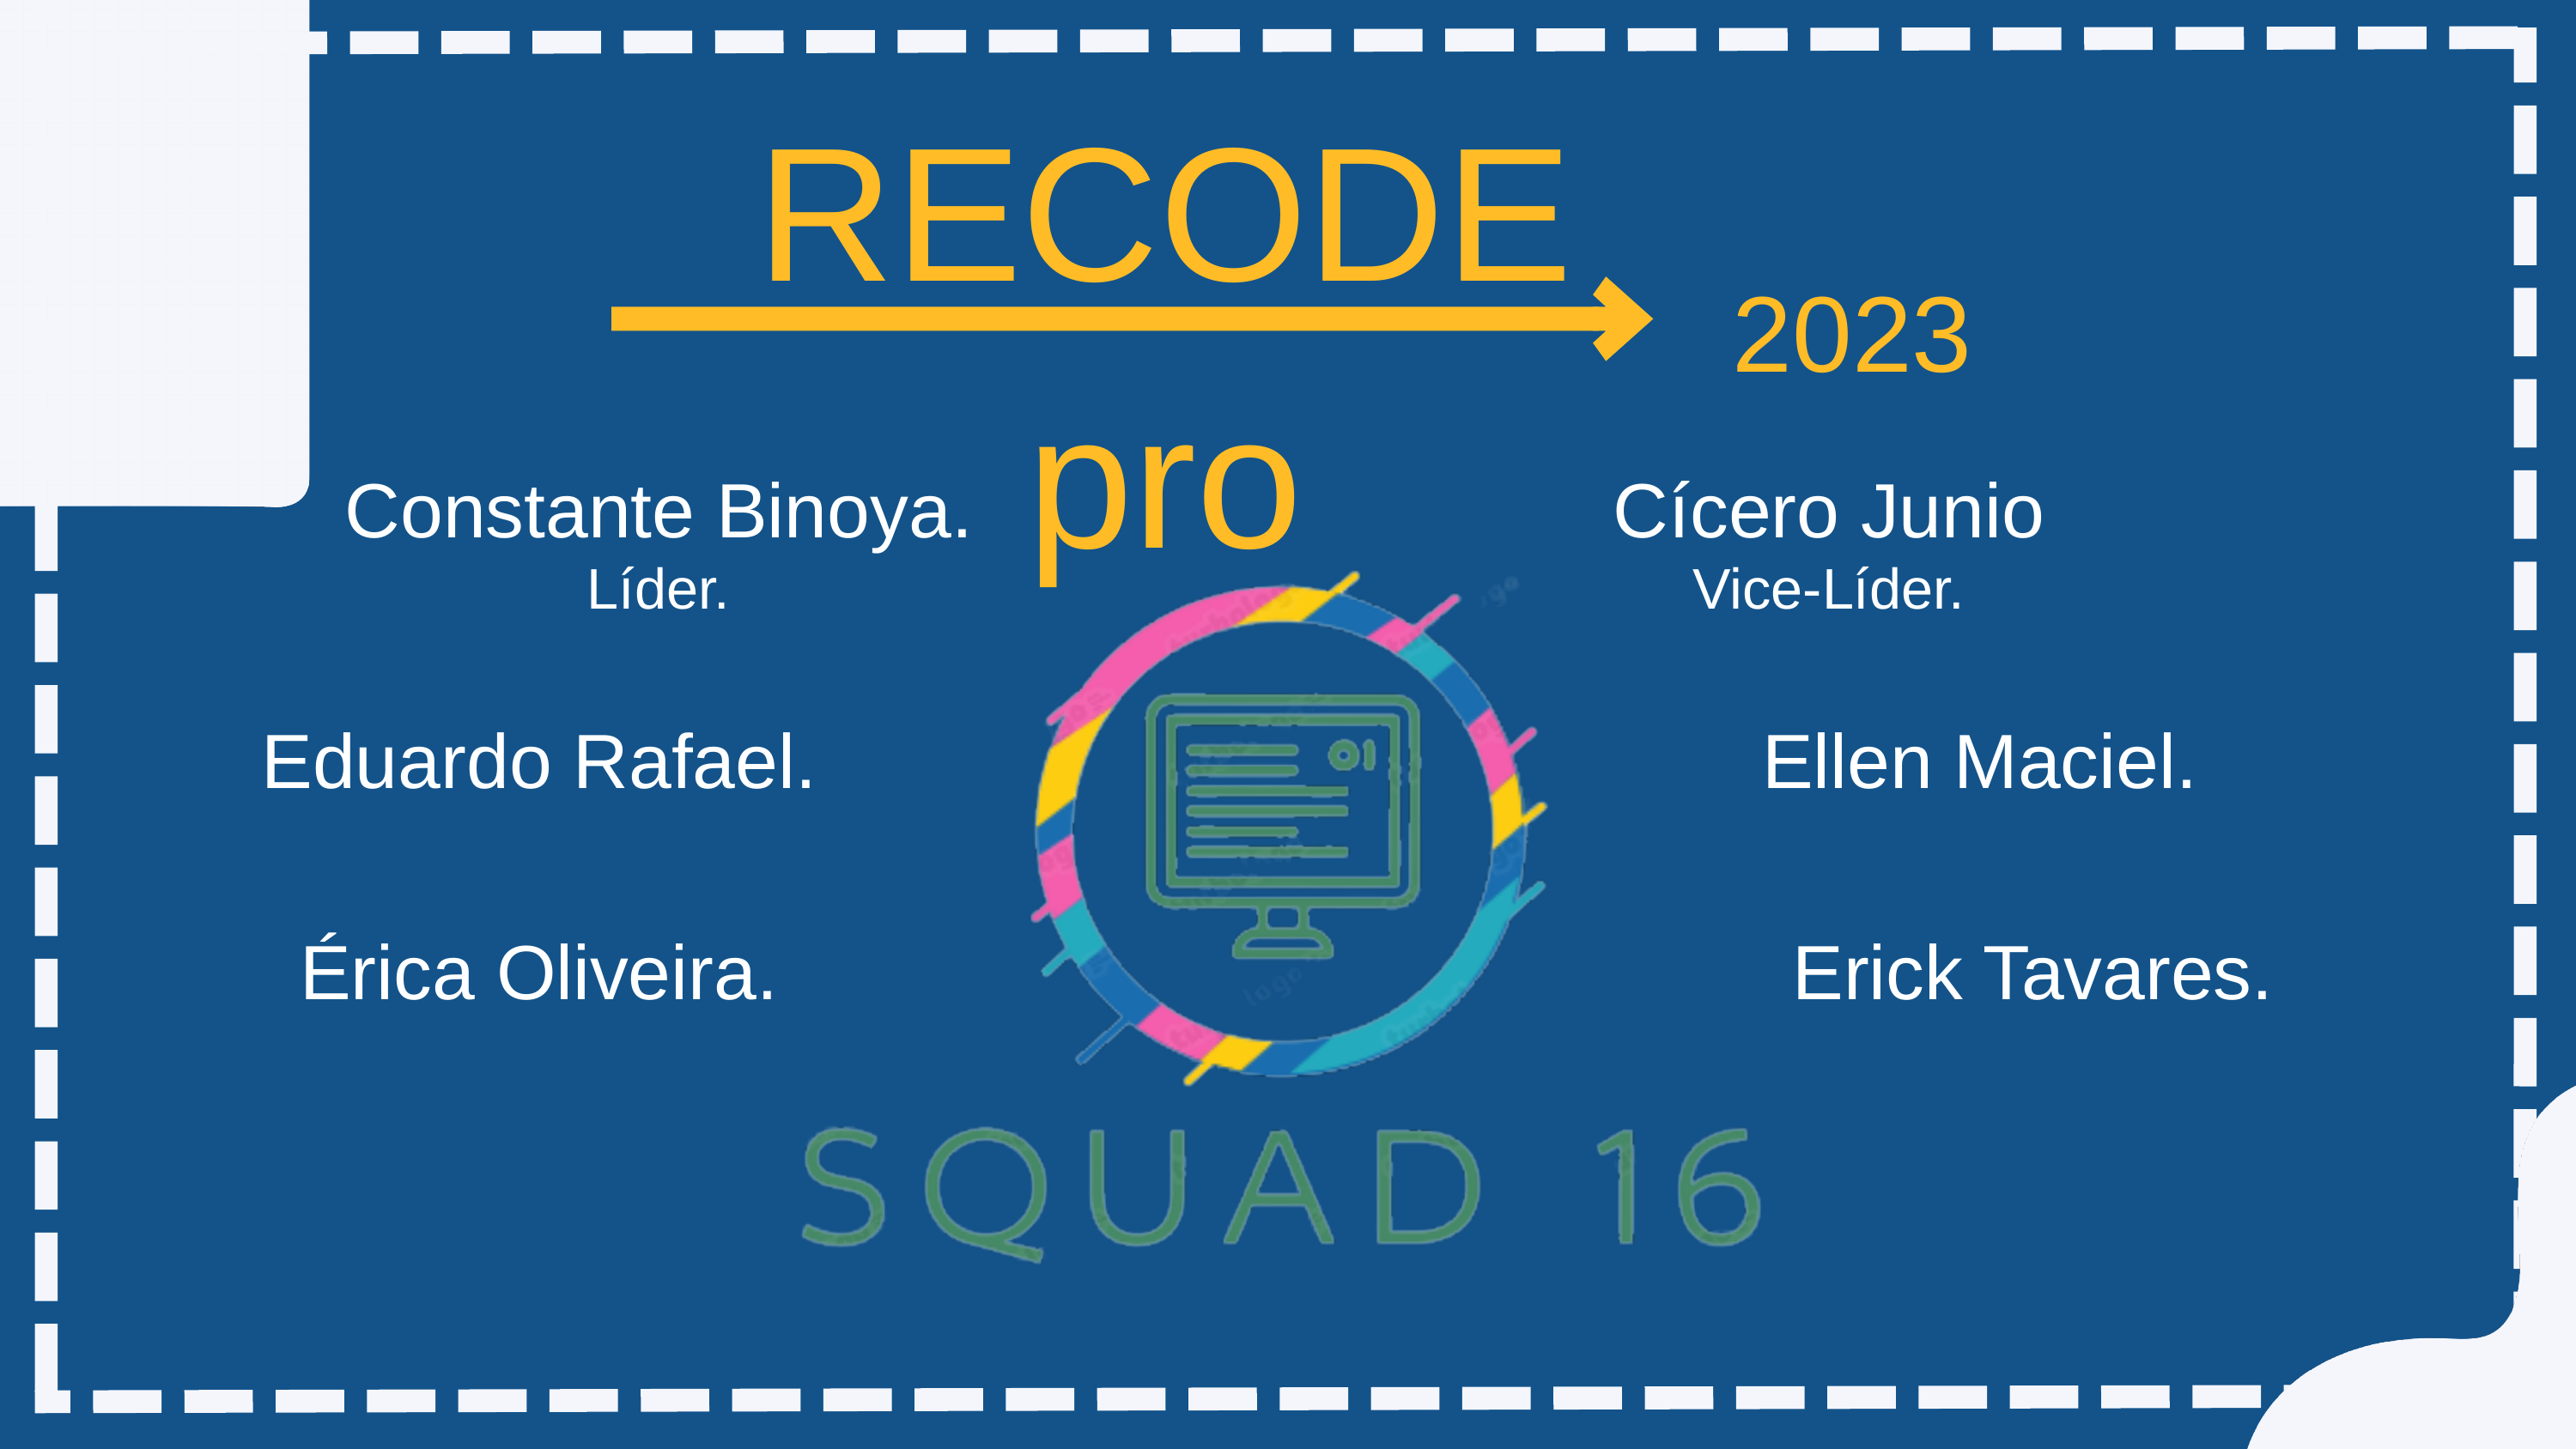

RECODE pro
2023

Constante Binoya.
Cícero Junio
Líder.
Vice-Líder.

Eduardo Rafael.
Ellen Maciel.
Érica Oliveira.
Erick Tavares.